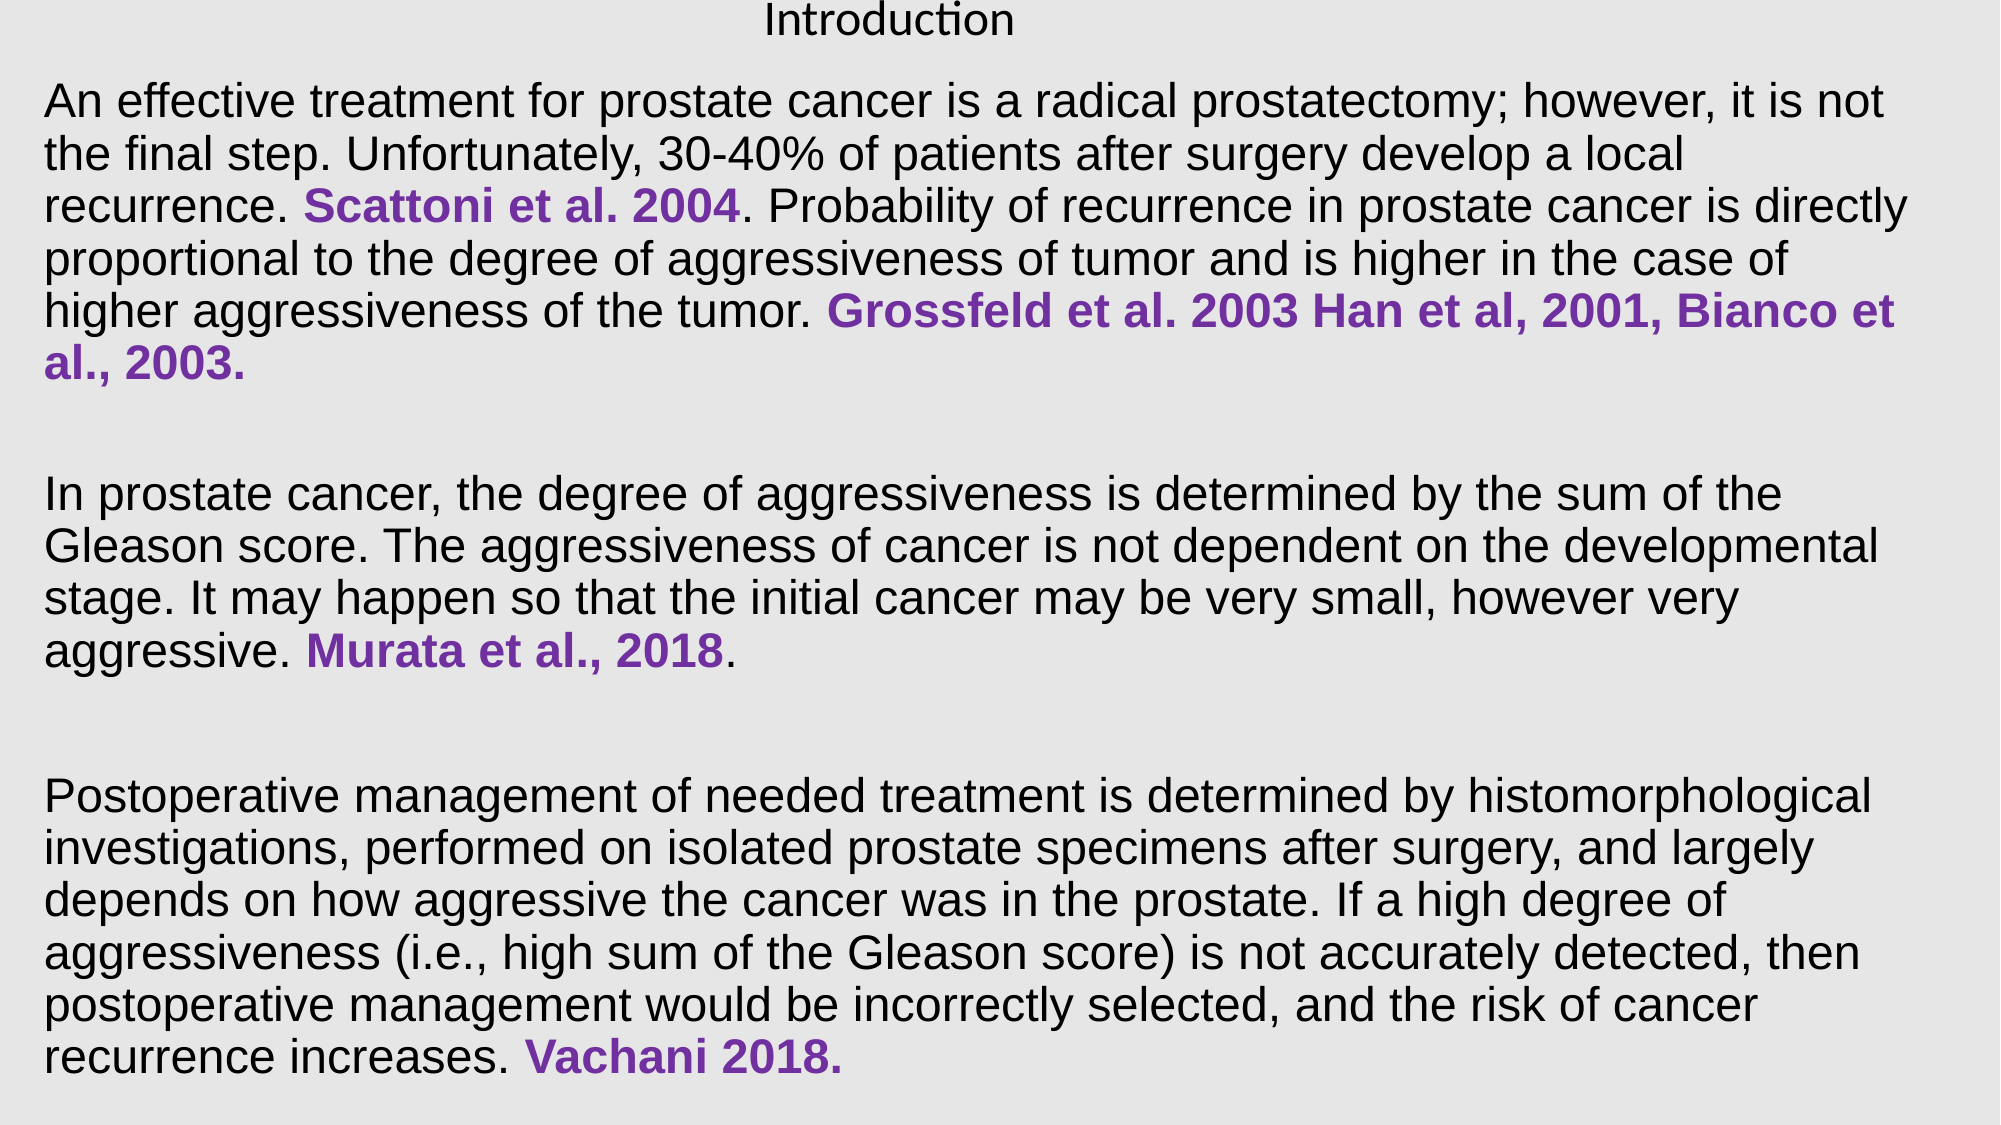

# Introduction
An effective treatment for prostate cancer is a radical prostatectomy; however, it is not the final step. Unfortunately, 30-40% of patients after surgery develop a local recurrence. Scattoni et al. 2004. Probability of recurrence in prostate cancer is directly proportional to the degree of aggressiveness of tumor and is higher in the case of higher aggressiveness of the tumor. Grossfeld et al. 2003 Han et al, 2001, Bianco et al., 2003.
In prostate cancer, the degree of aggressiveness is determined by the sum of the Gleason score. The aggressiveness of cancer is not dependent on the developmental stage. It may happen so that the initial cancer may be very small, however very aggressive. Murata et al., 2018.

Postoperative management of needed treatment is determined by histomorphological investigations, performed on isolated prostate specimens after surgery, and largely depends on how aggressive the cancer was in the prostate. If a high degree of aggressiveness (i.e., high sum of the Gleason score) is not accurately detected, then postoperative management would be incorrectly selected, and the risk of cancer recurrence increases. Vachani 2018.